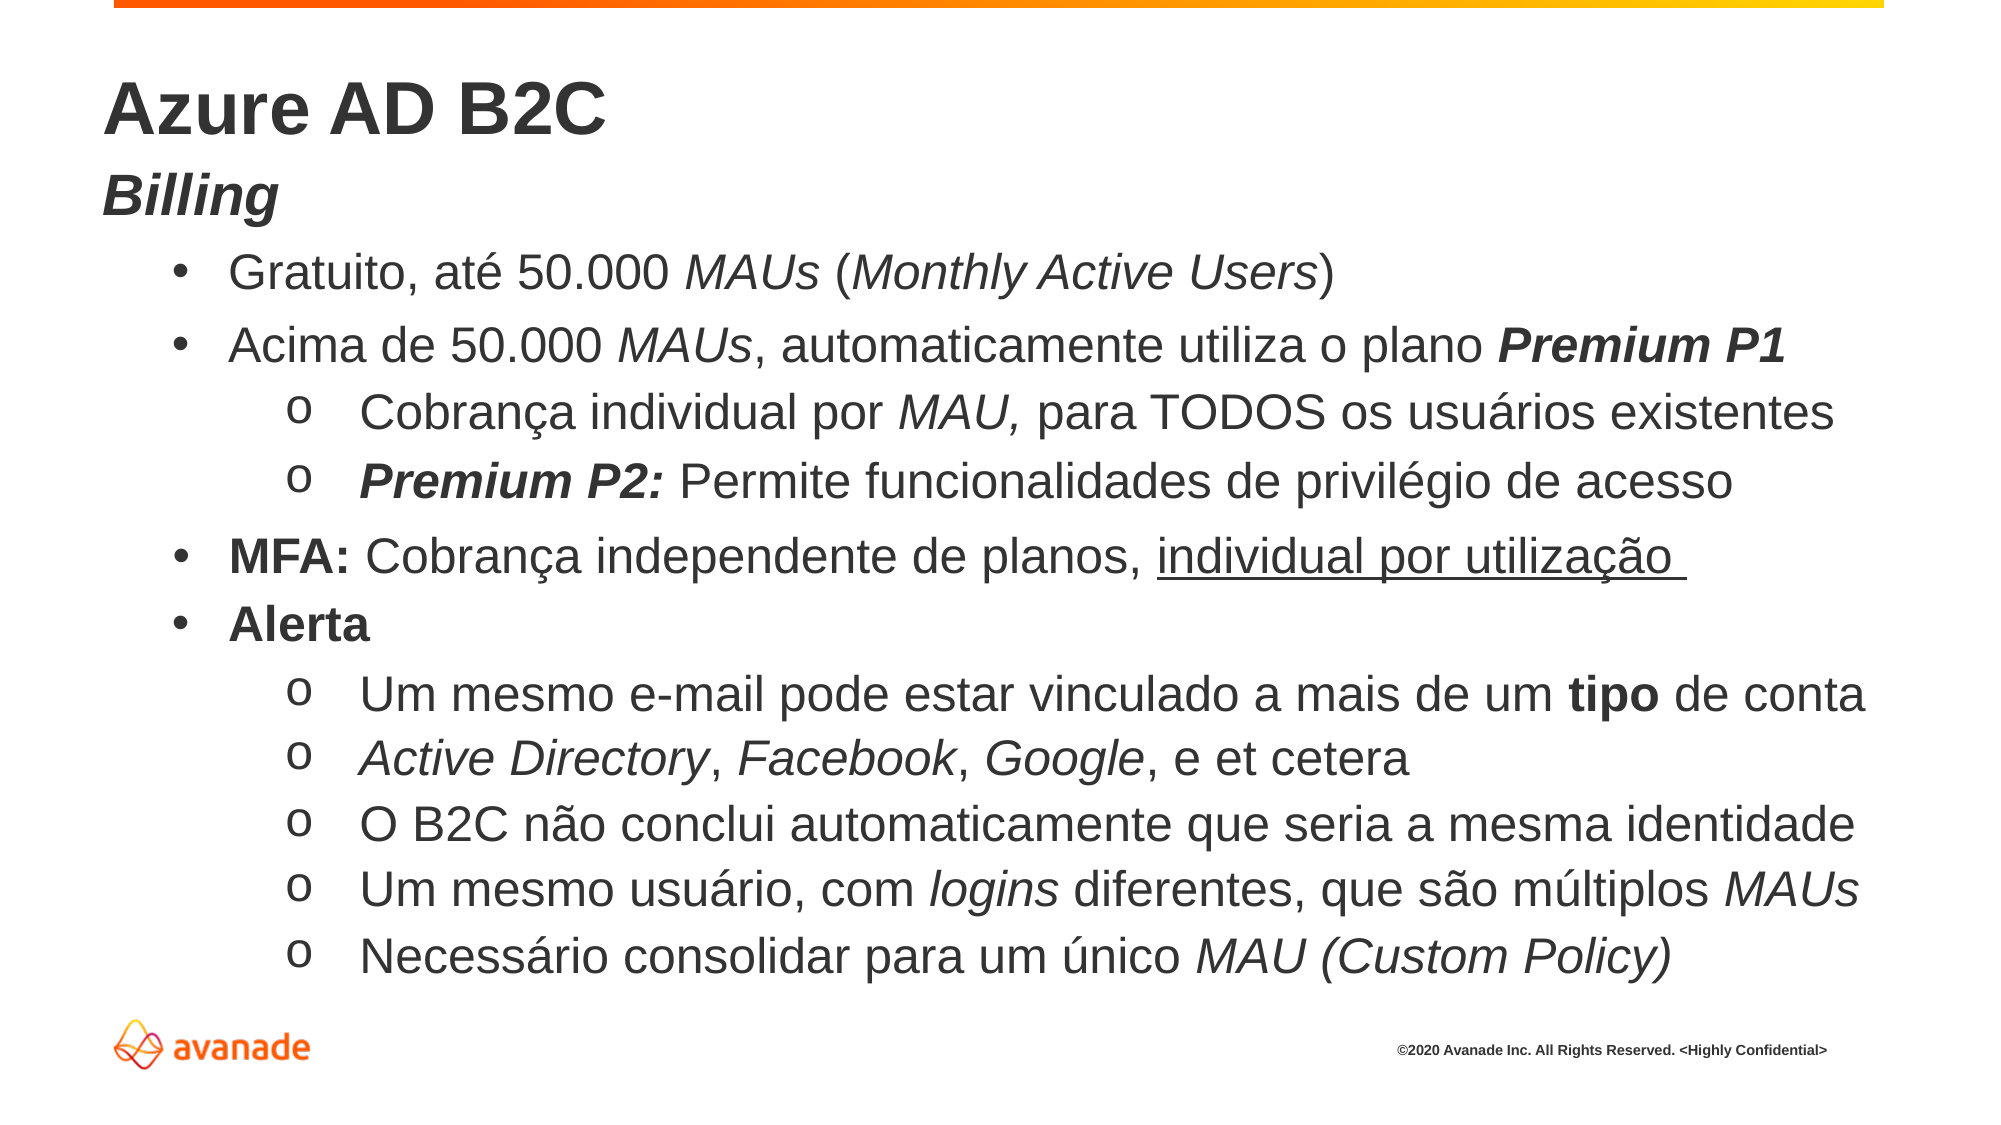

Azure AD B2C
Billing
Gratuito, até 50.000 MAUs (Monthly Active Users)
Acima de 50.000 MAUs, automaticamente utiliza o plano Premium P1

Cobrança individual por MAU, para TODOS os usuários existentes
Premium P2: Permite funcionalidades de privilégio de acesso
MFA: Cobrança independente de planos, individual por utilização
Alerta
Um mesmo e-mail pode estar vinculado a mais de um tipo de conta
Active Directory, Facebook, Google, e et cetera
O B2C não conclui automaticamente que seria a mesma identidade
Um mesmo usuário, com logins diferentes, que são múltiplos MAUs
Necessário consolidar para um único MAU (Custom Policy)